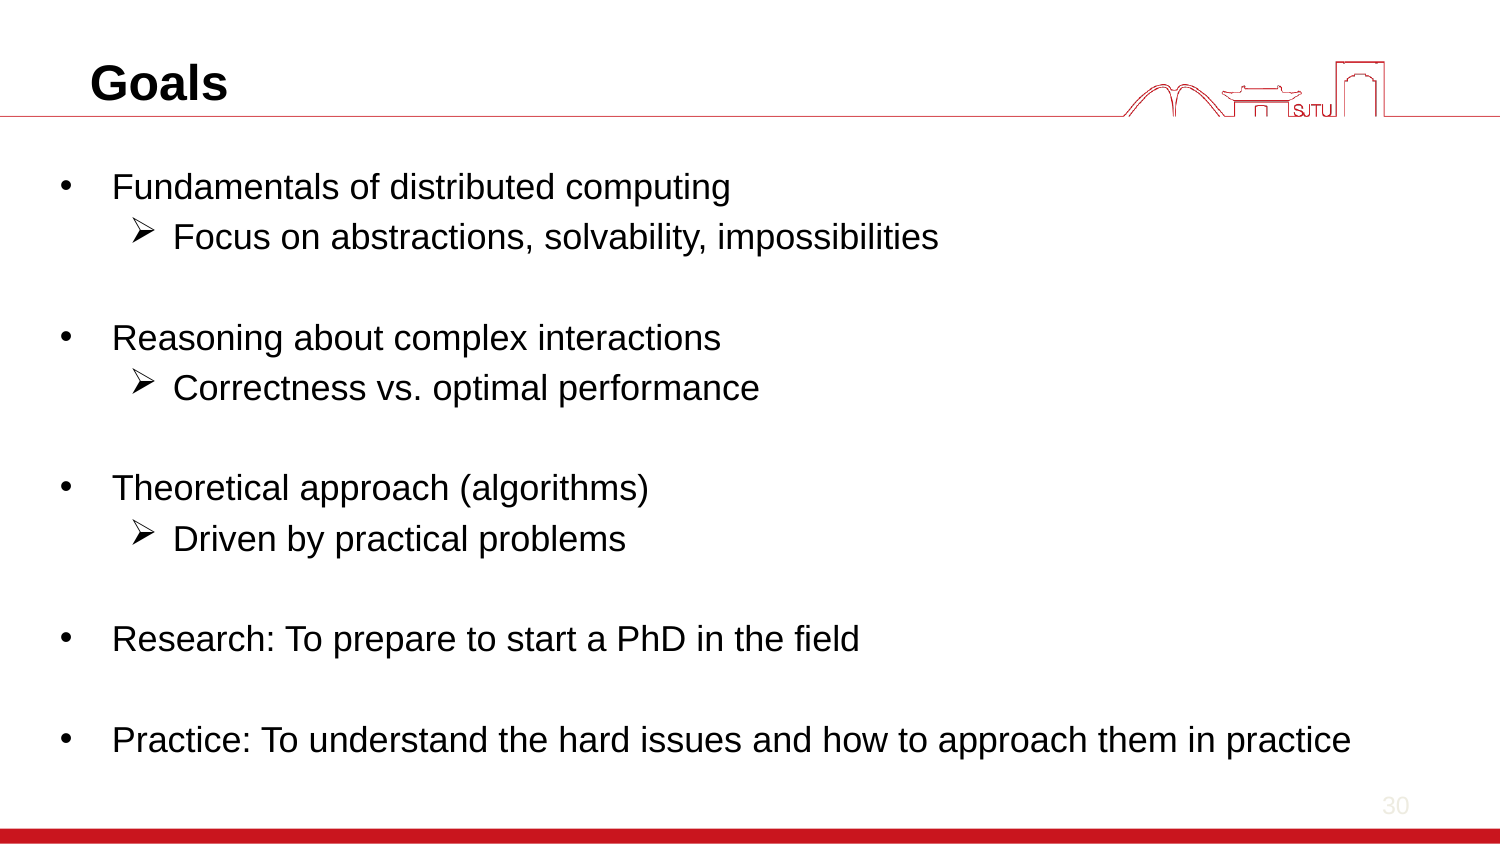

30
# Goals
Fundamentals of distributed computing
Focus on abstractions, solvability, impossibilities

Reasoning about complex interactions
Correctness vs. optimal performance

Theoretical approach (algorithms)
Driven by practical problems

Research: To prepare to start a PhD in the field

Practice: To understand the hard issues and how to approach them in practice